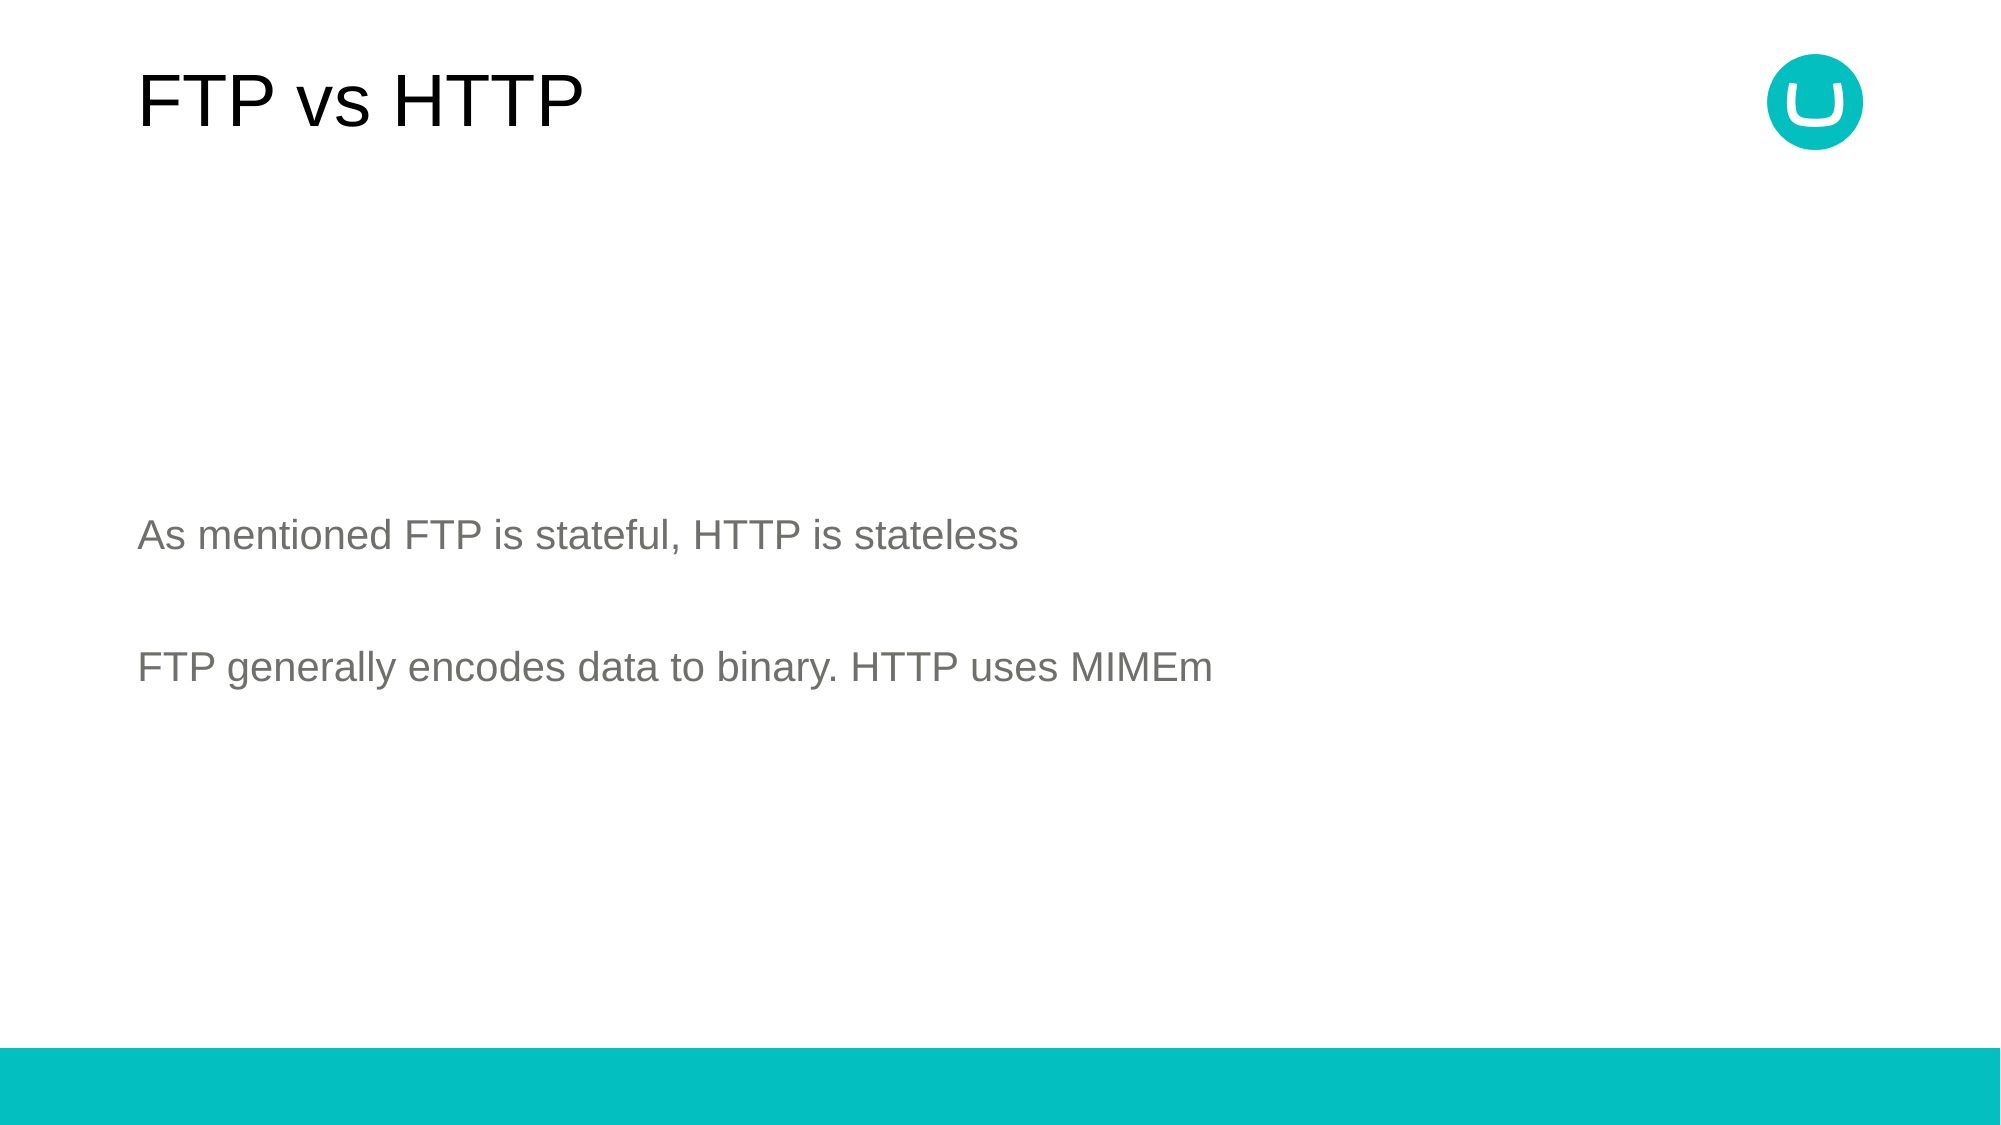

# FTP vs HTTP
As mentioned FTP is stateful, HTTP is stateless

FTP generally encodes data to binary. HTTP uses MIMEm